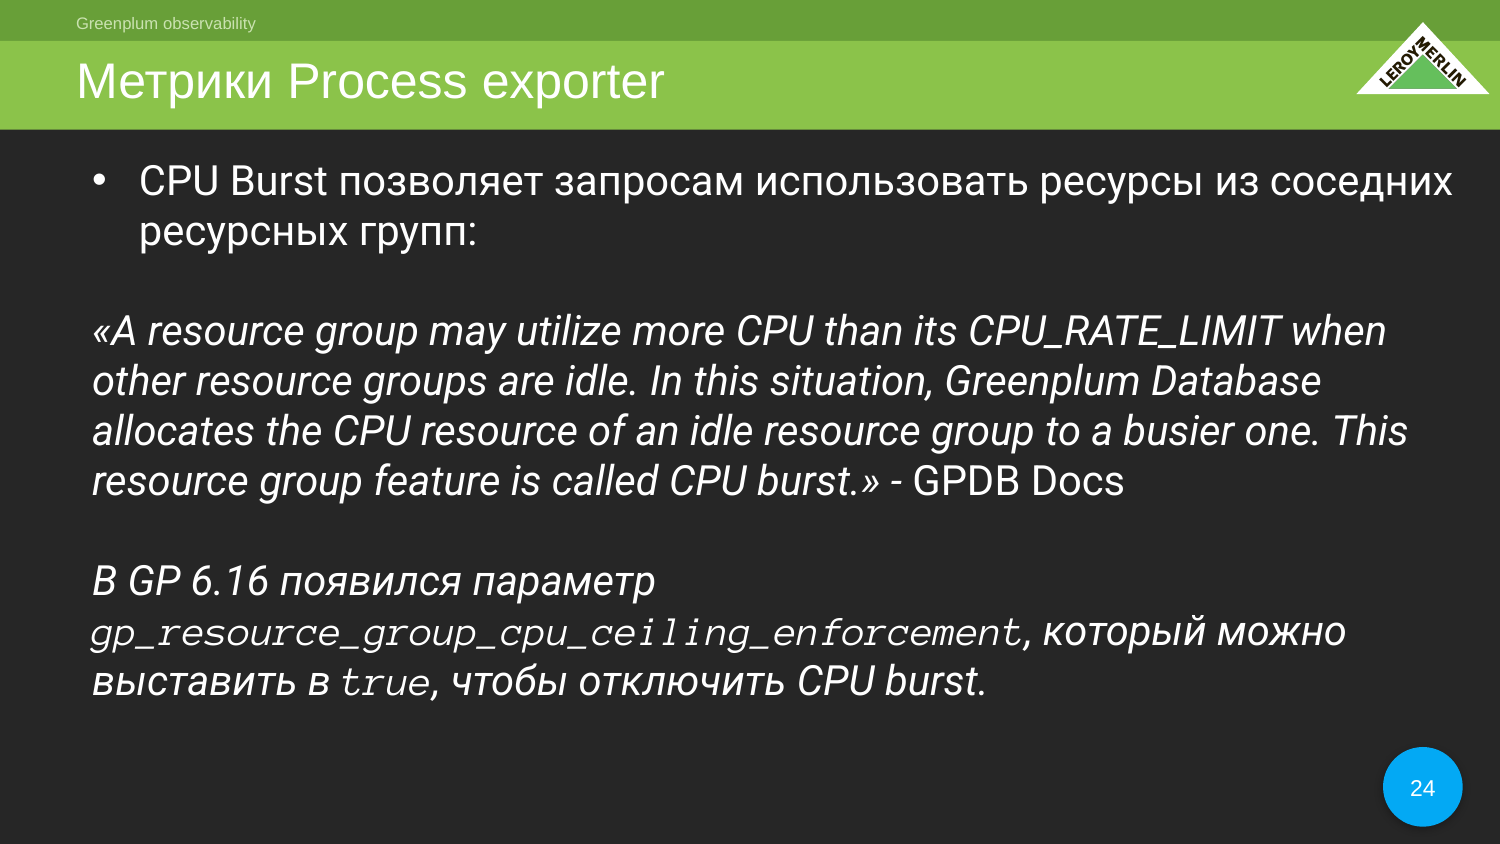

# Метрики Process exporter
CPU Burst позволяет запросам использовать ресурсы из соседних ресурсных групп:

«A resource group may utilize more CPU than its CPU_RATE_LIMIT when other resource groups are idle. In this situation, Greenplum Database allocates the CPU resource of an idle resource group to a busier one. This resource group feature is called CPU burst.» - GPDB Docs

В GP 6.16 появился параметр gp_resource_group_cpu_ceiling_enforcement, который можно выставить в true, чтобы отключить CPU burst.
24